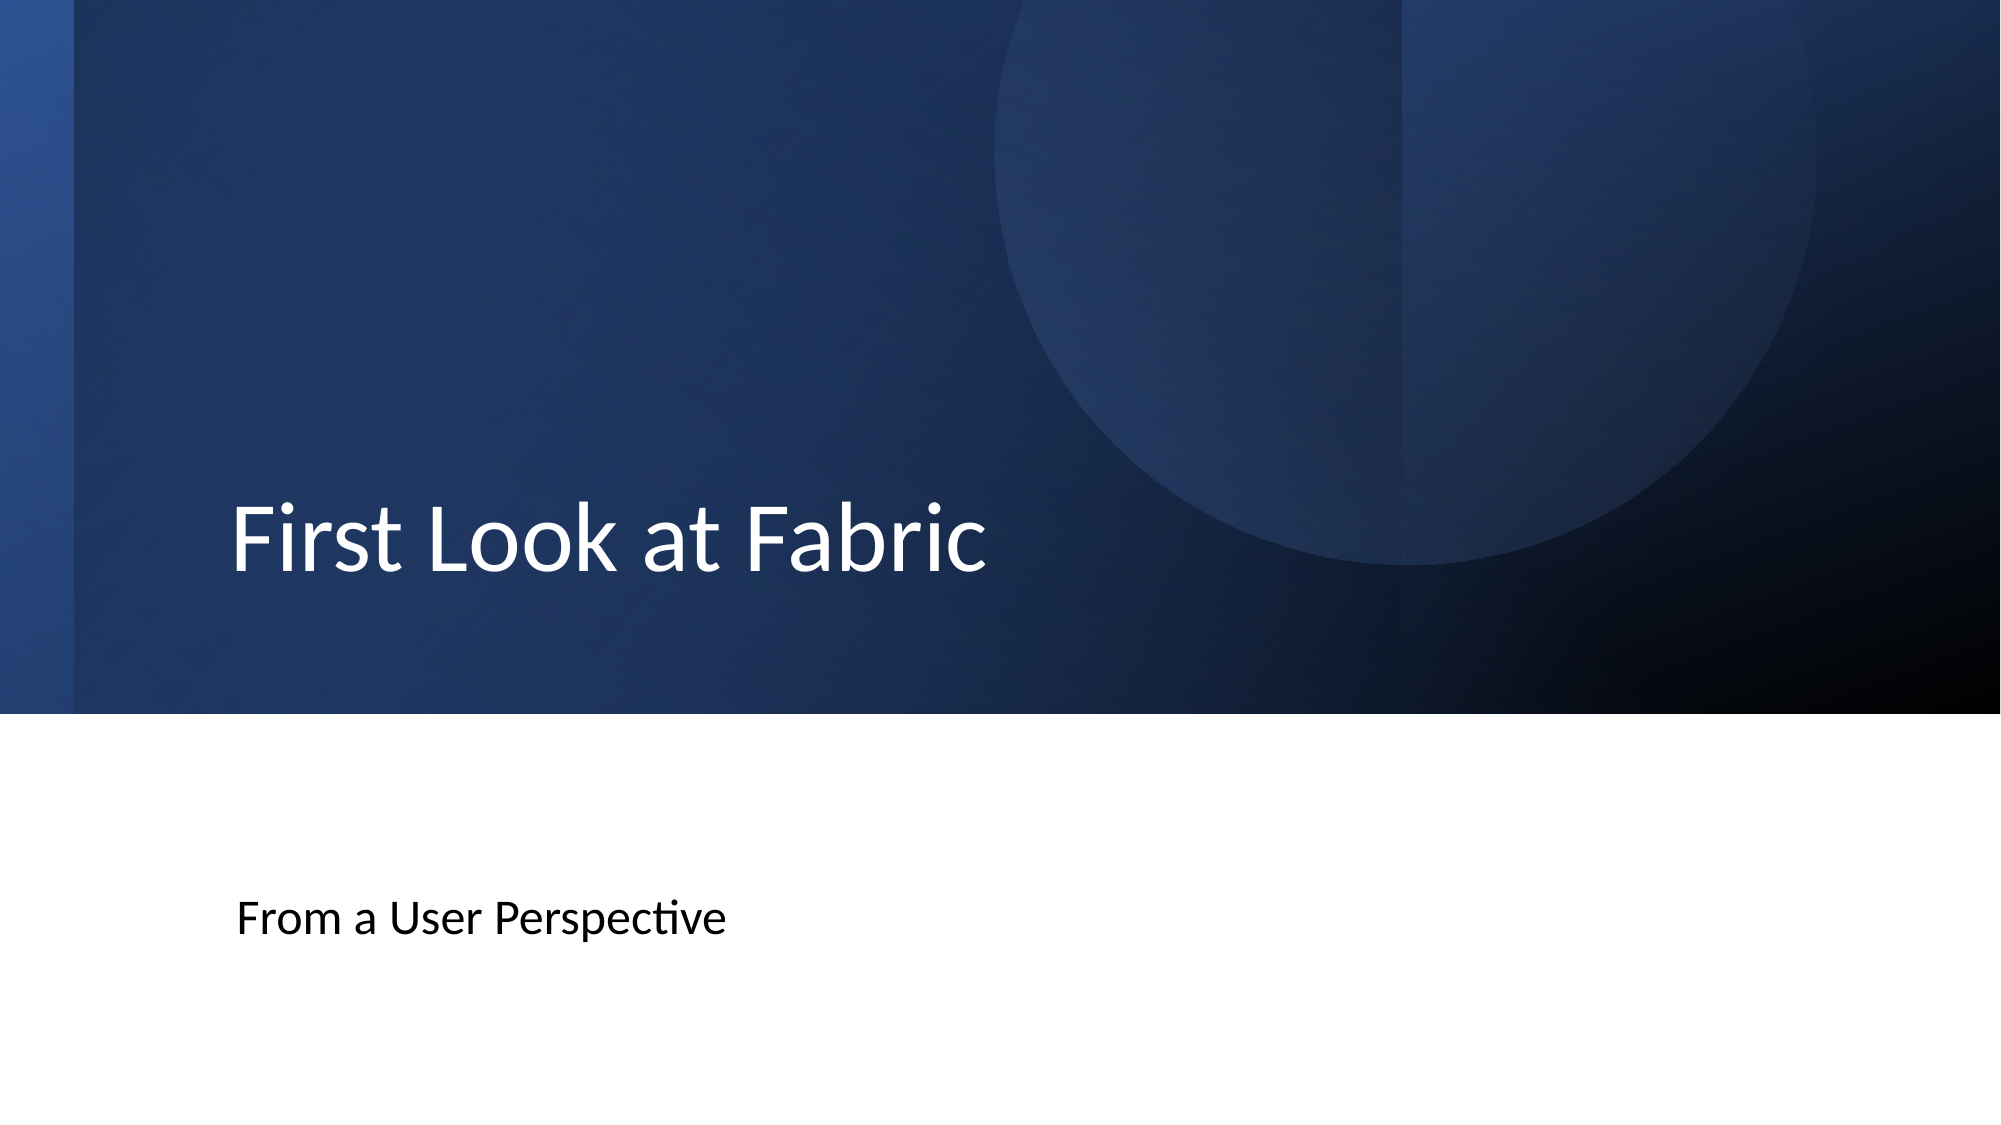

# First Look at Fabric
From a User Perspective